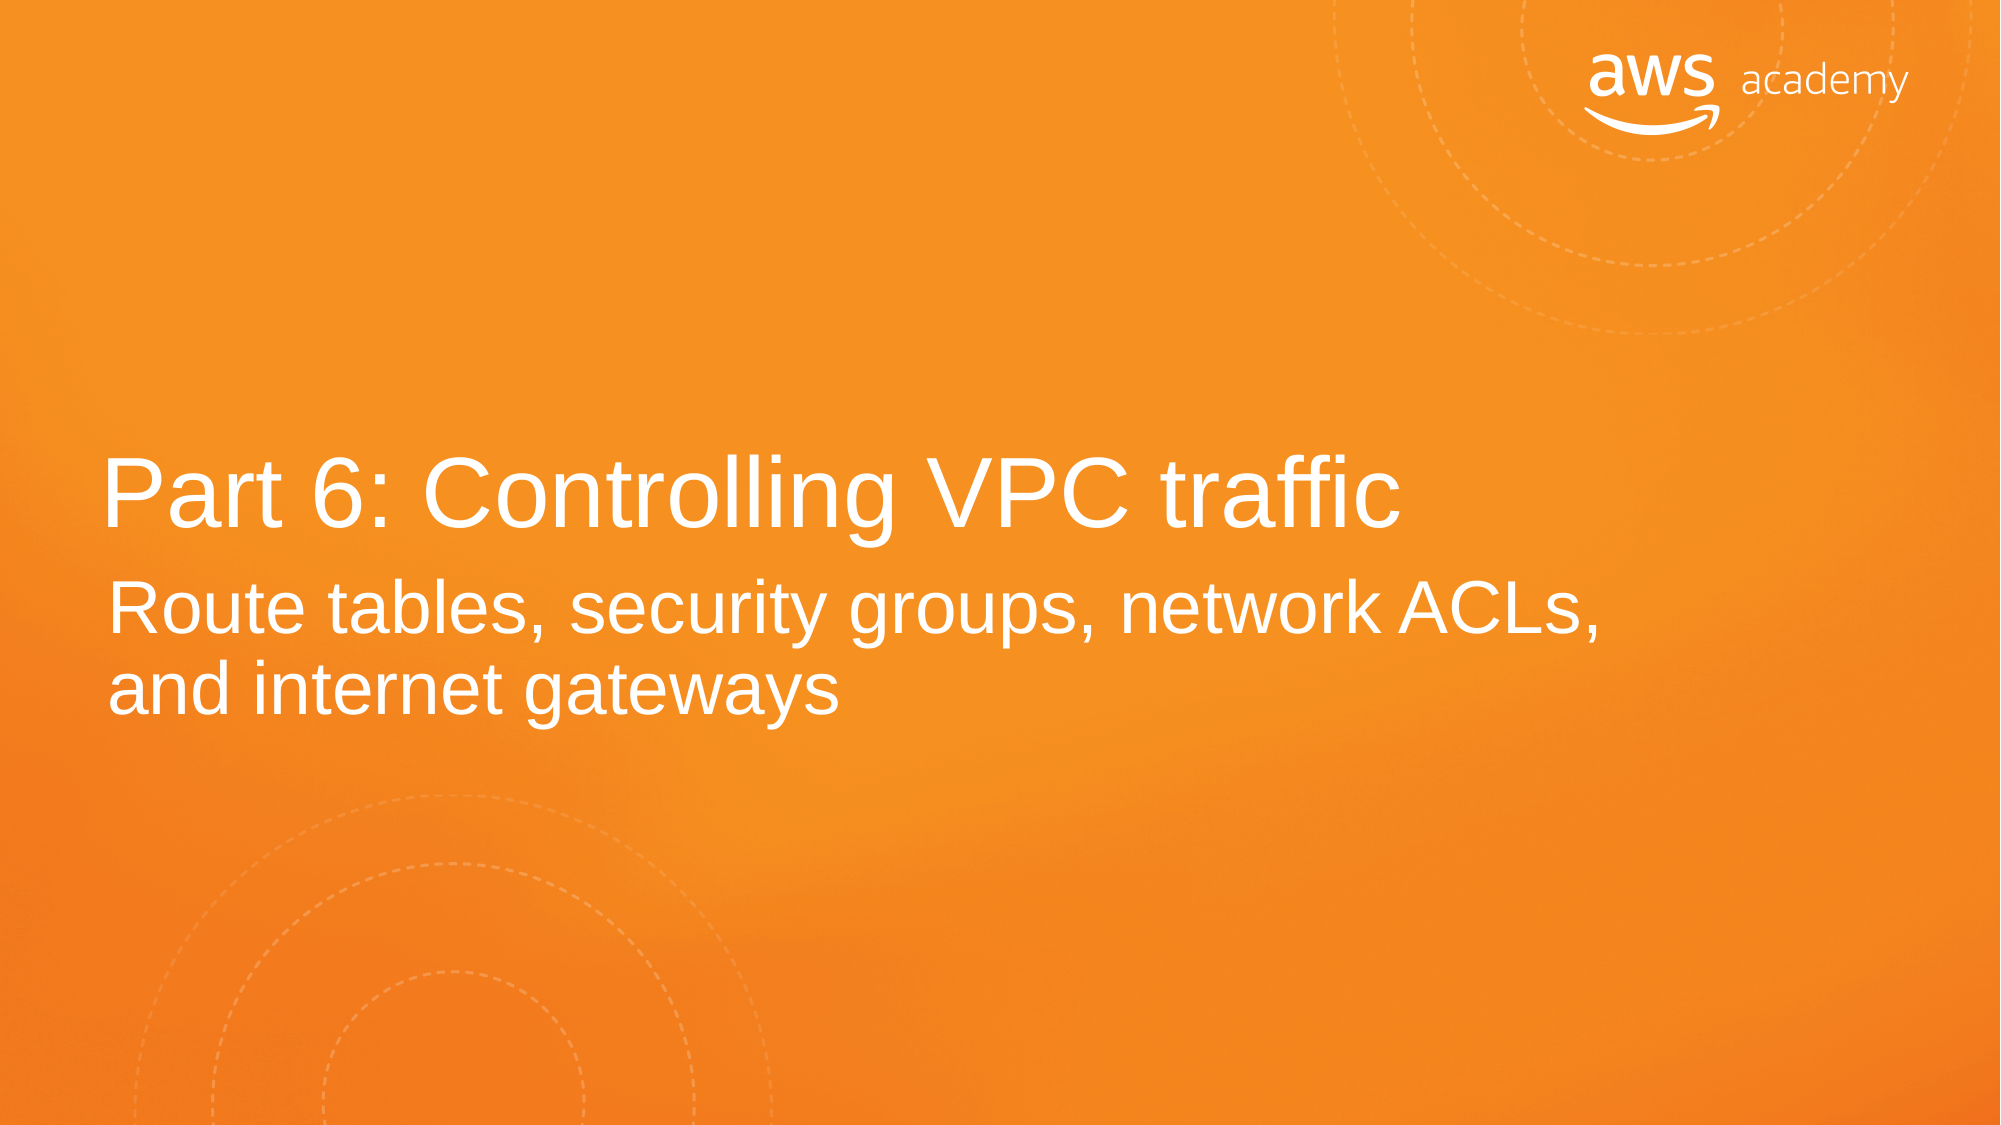

# Part 6: Controlling VPC traffic
Route tables, security groups, network ACLs,            and internet gateways